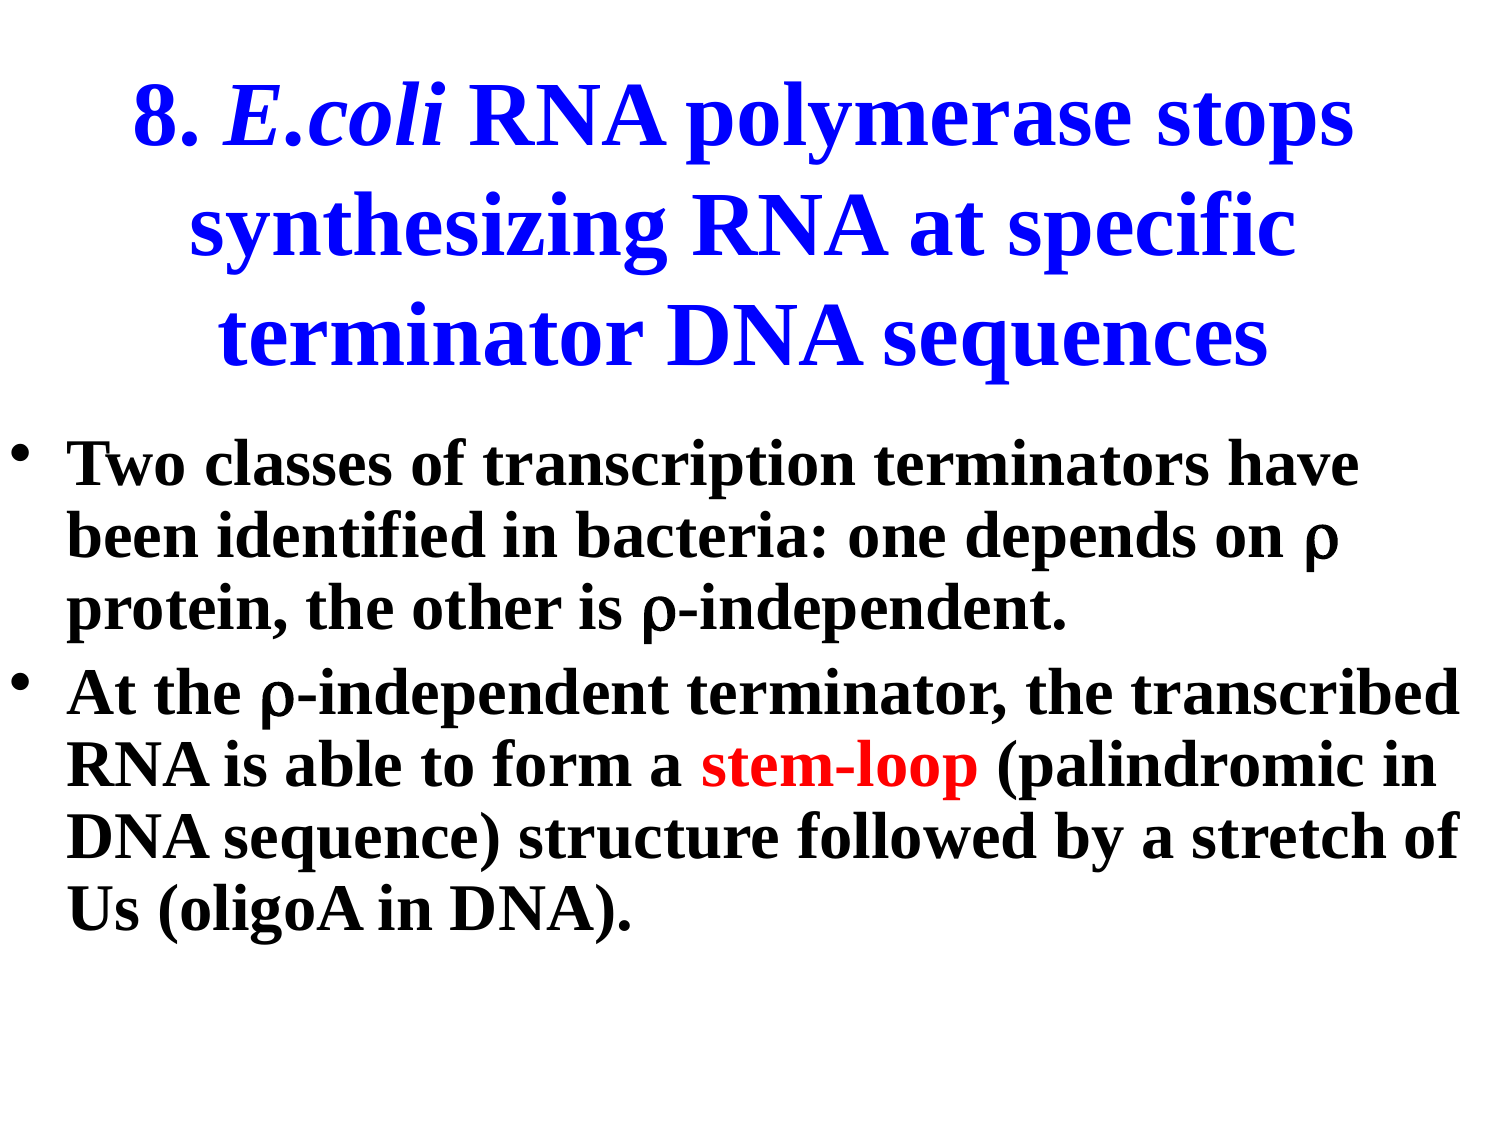

# 8. E.coli RNA polymerase stops synthesizing RNA at specific terminator DNA sequences
Two classes of transcription terminators have been identified in bacteria: one depends on ρ protein, the other is ρ-independent.
At the ρ-independent terminator, the transcribed RNA is able to form a stem-loop (palindromic in DNA sequence) structure followed by a stretch of Us (oligoA in DNA).